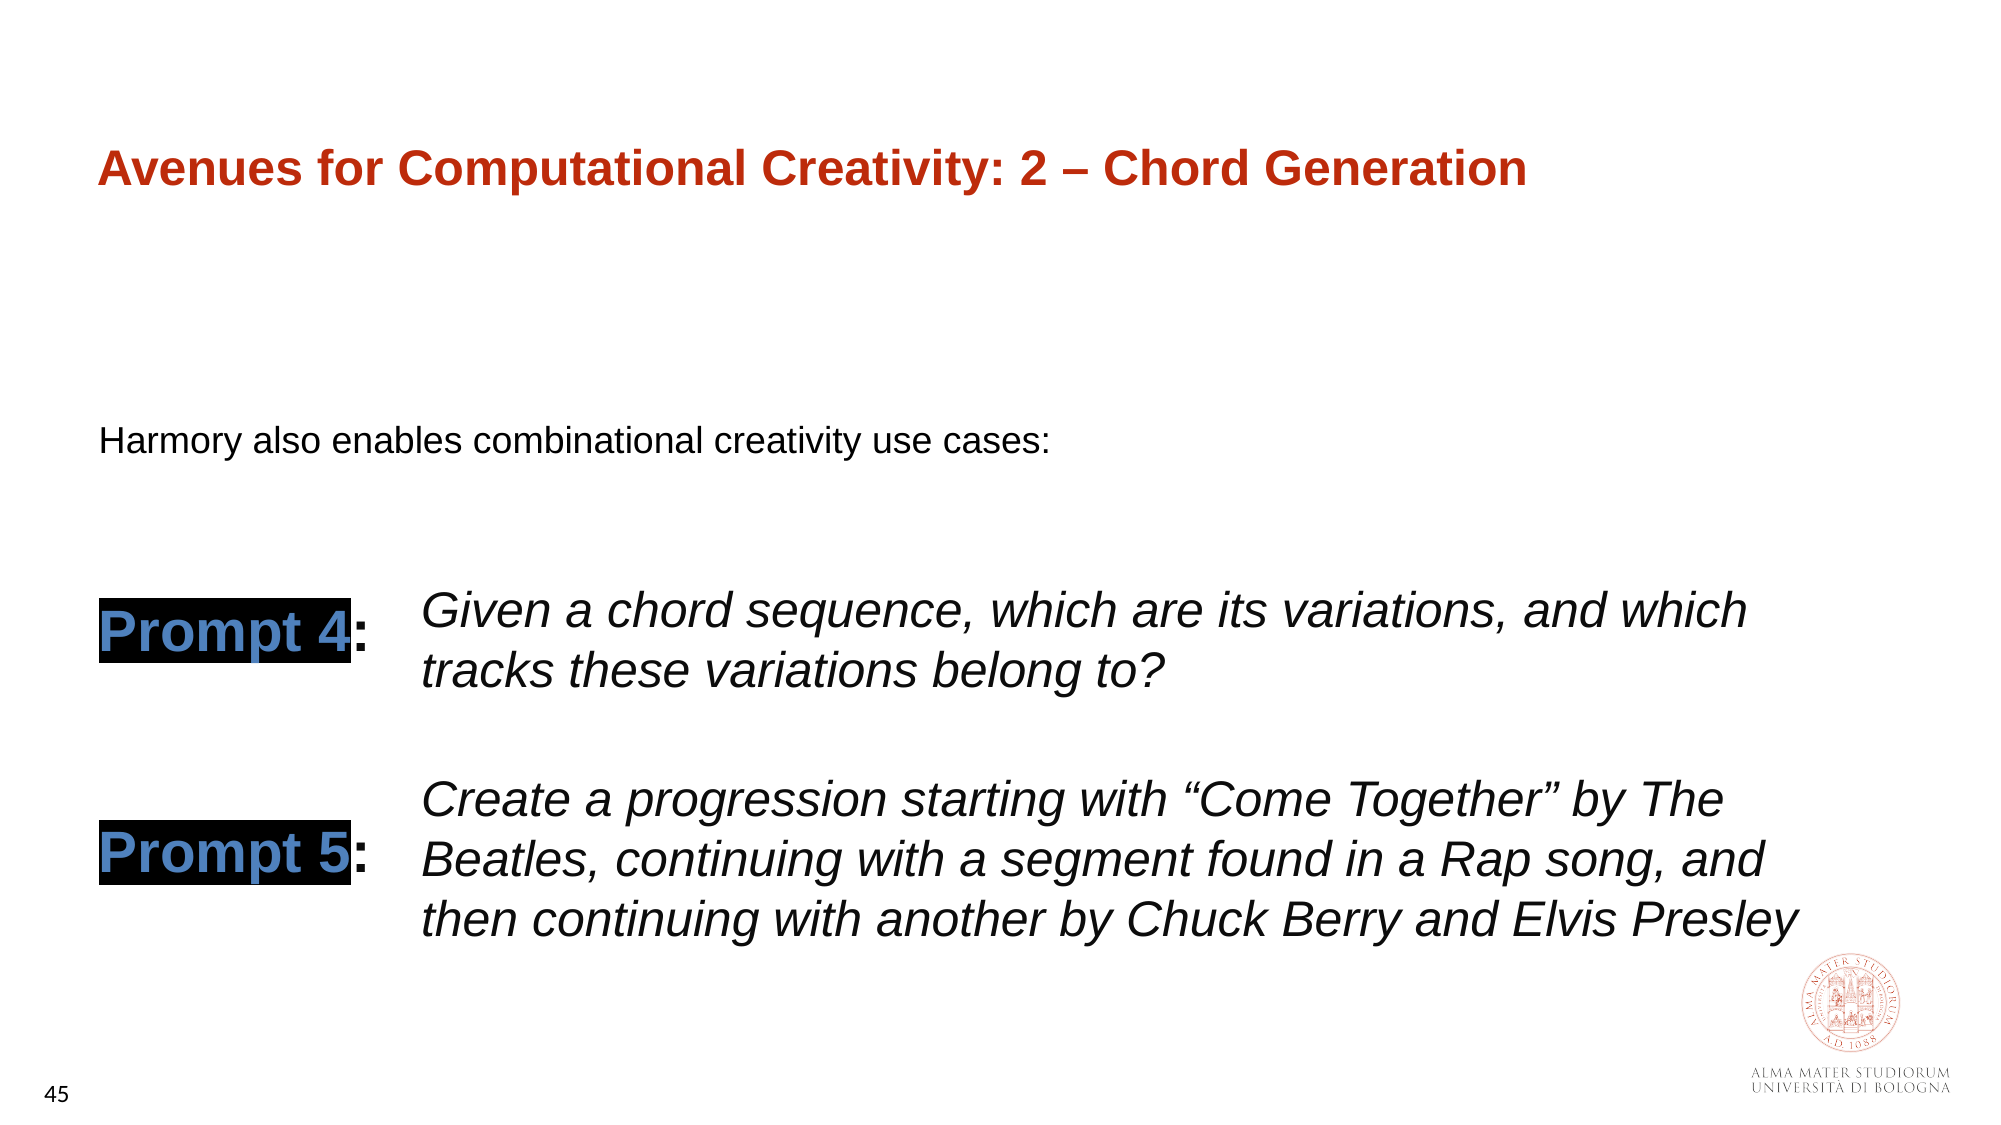

Avenues for Computational Creativity: 2 – Chord Generation
Harmory also enables combinational creativity use cases:
Given a chord sequence, which are its variations, and which tracks these variations belong to?
Prompt 4:
Create a progression starting with “Come Together” by The Beatles, continuing with a segment found in a Rap song, and then continuing with another by Chuck Berry and Elvis Presley
Prompt 5: